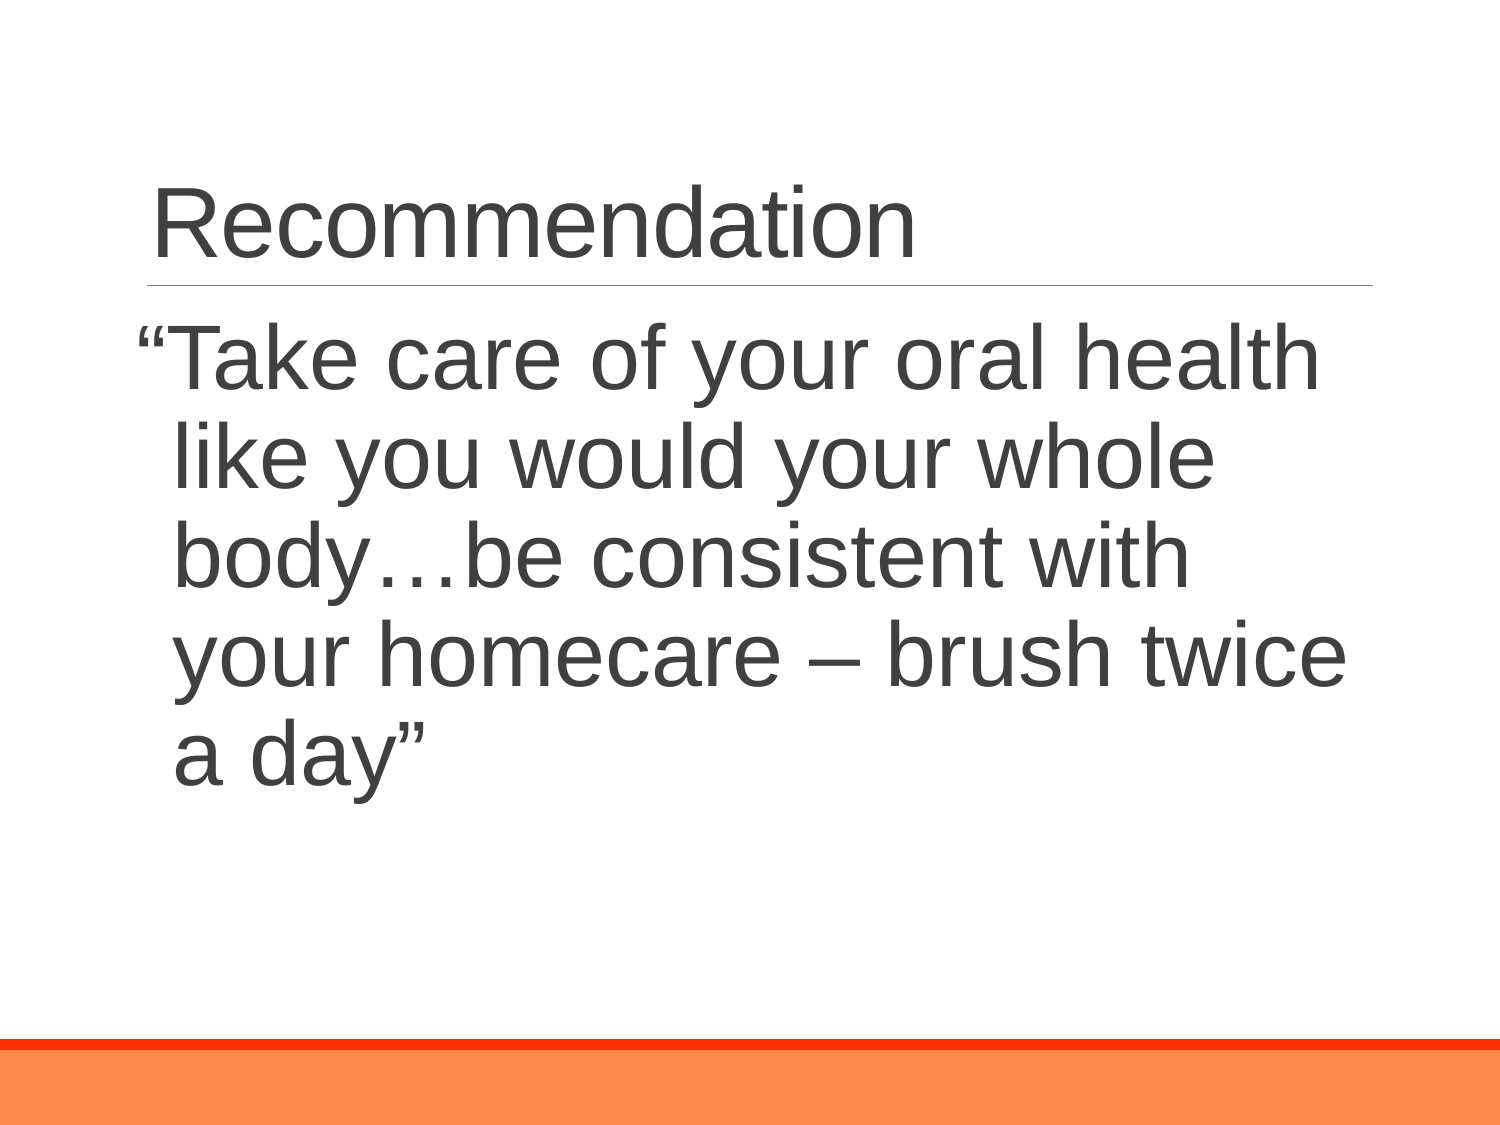

# Recommendation
“Take care of your oral health like you would your whole body…be consistent with your homecare – brush twice a day”